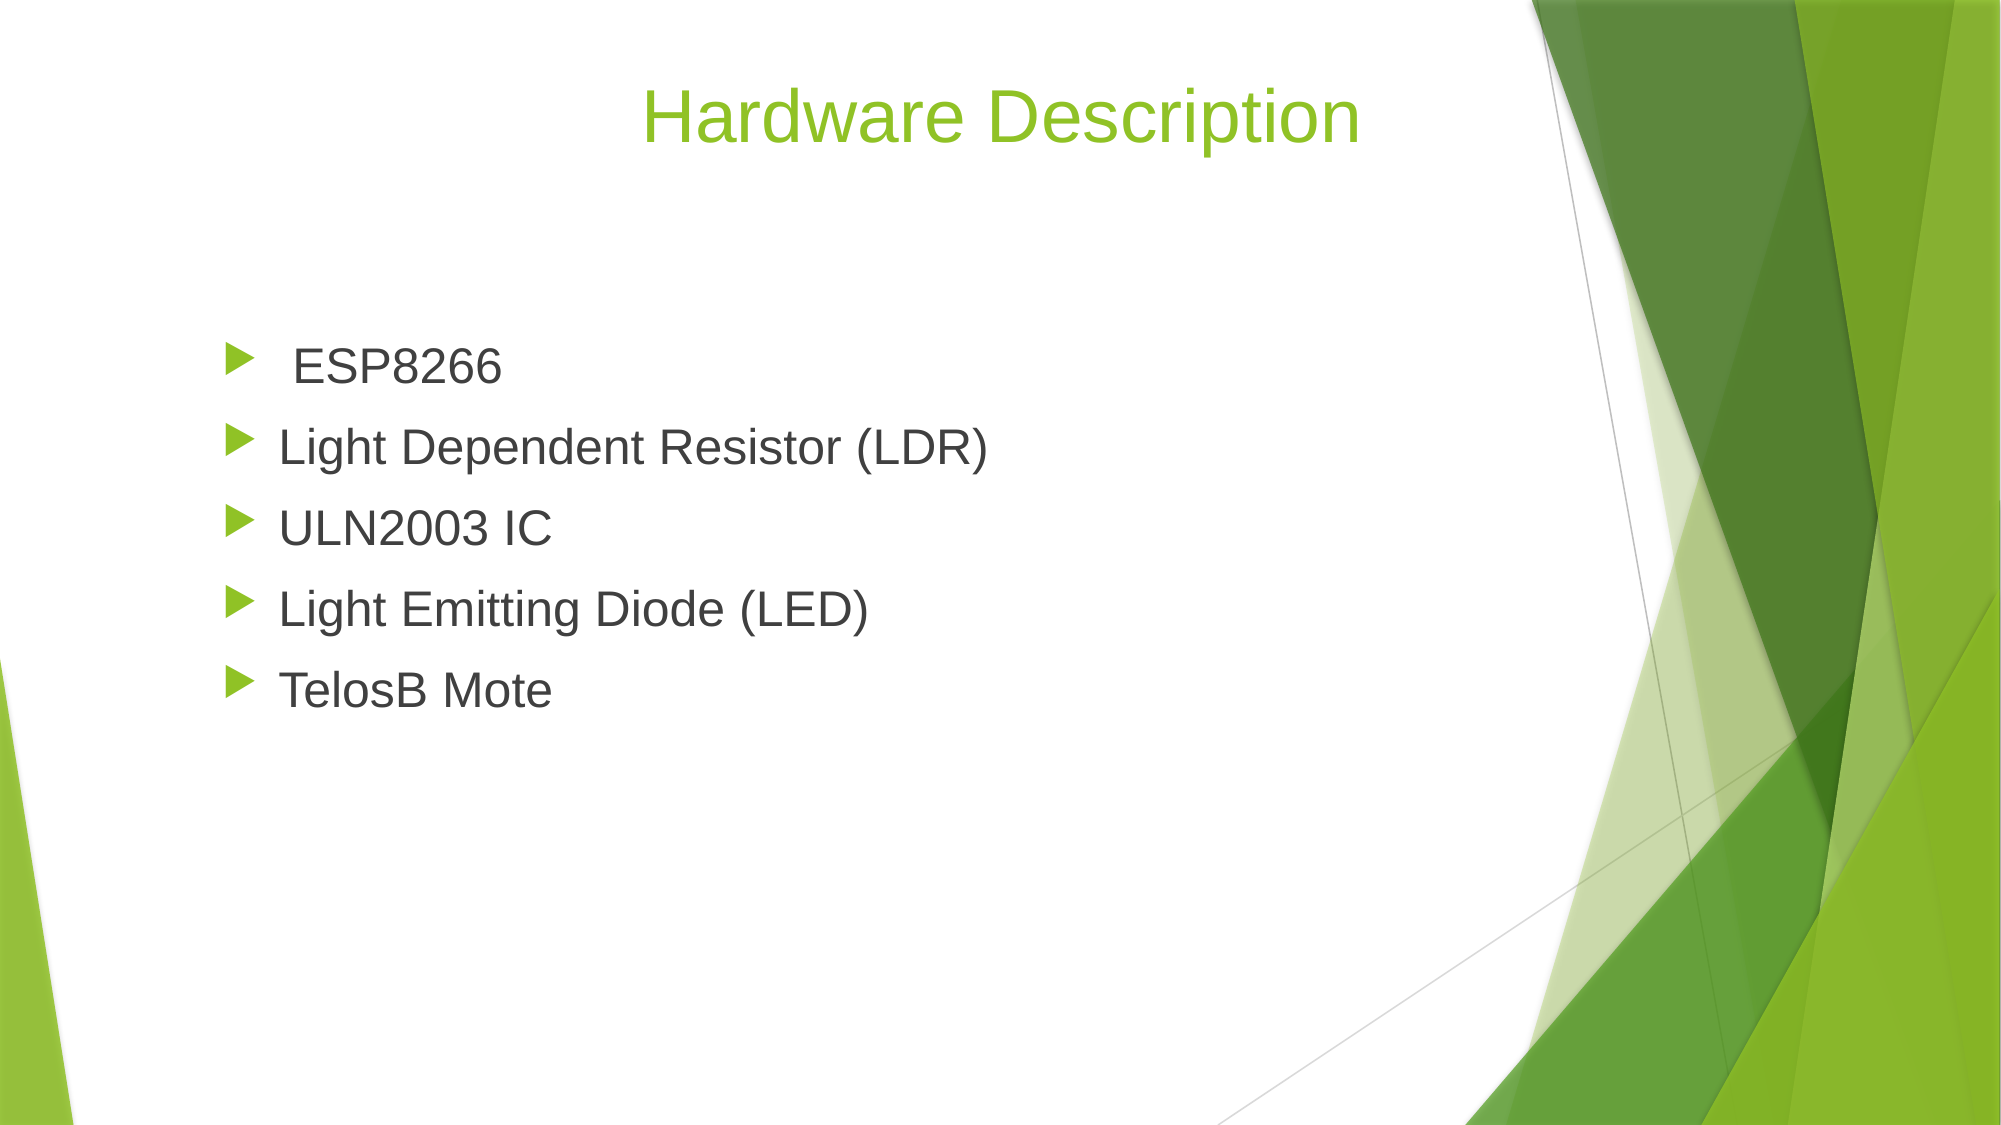

# Hardware Description

 ESP8266
Light Dependent Resistor (LDR)
ULN2003 IC
Light Emitting Diode (LED)
TelosB Mote